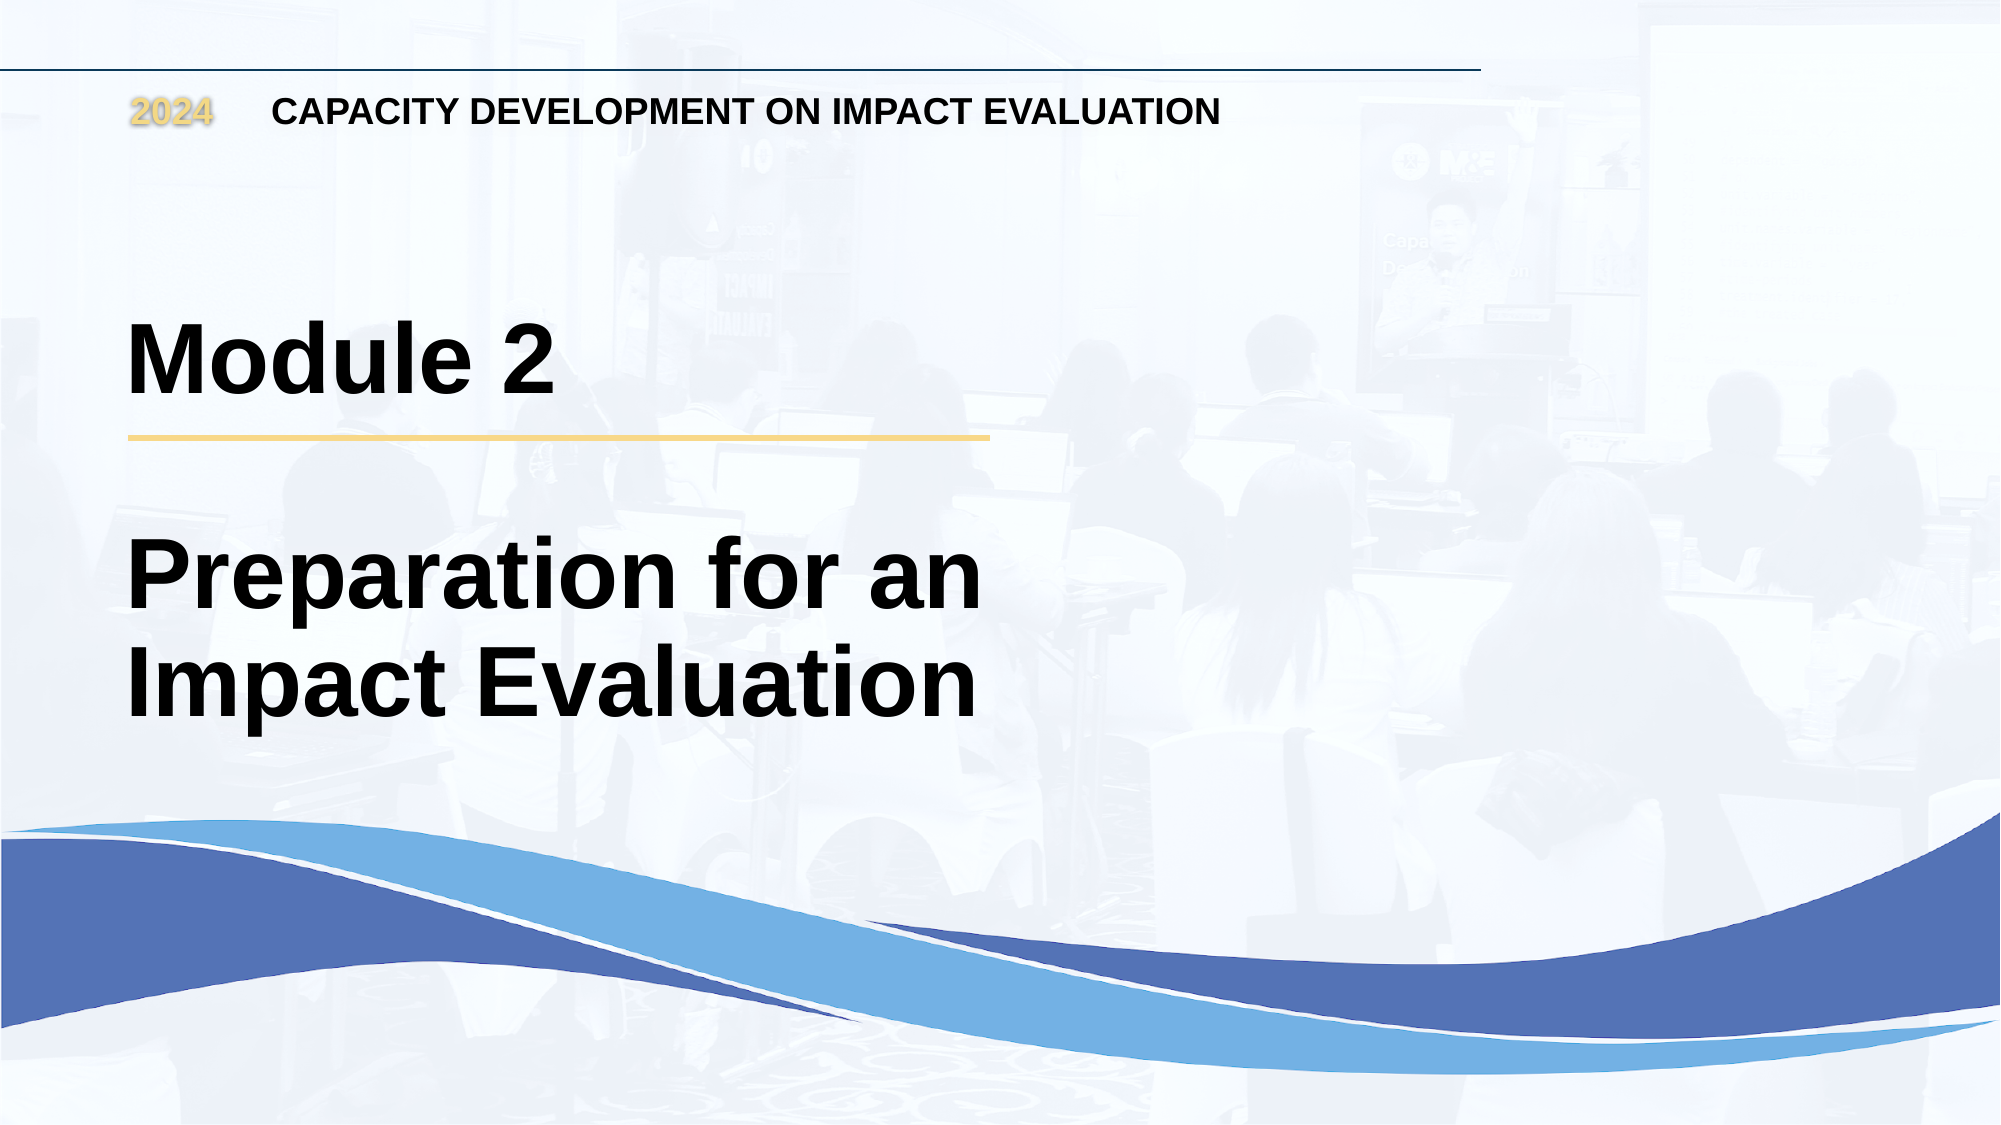

# Module 2 Preparation for an Impact Evaluation